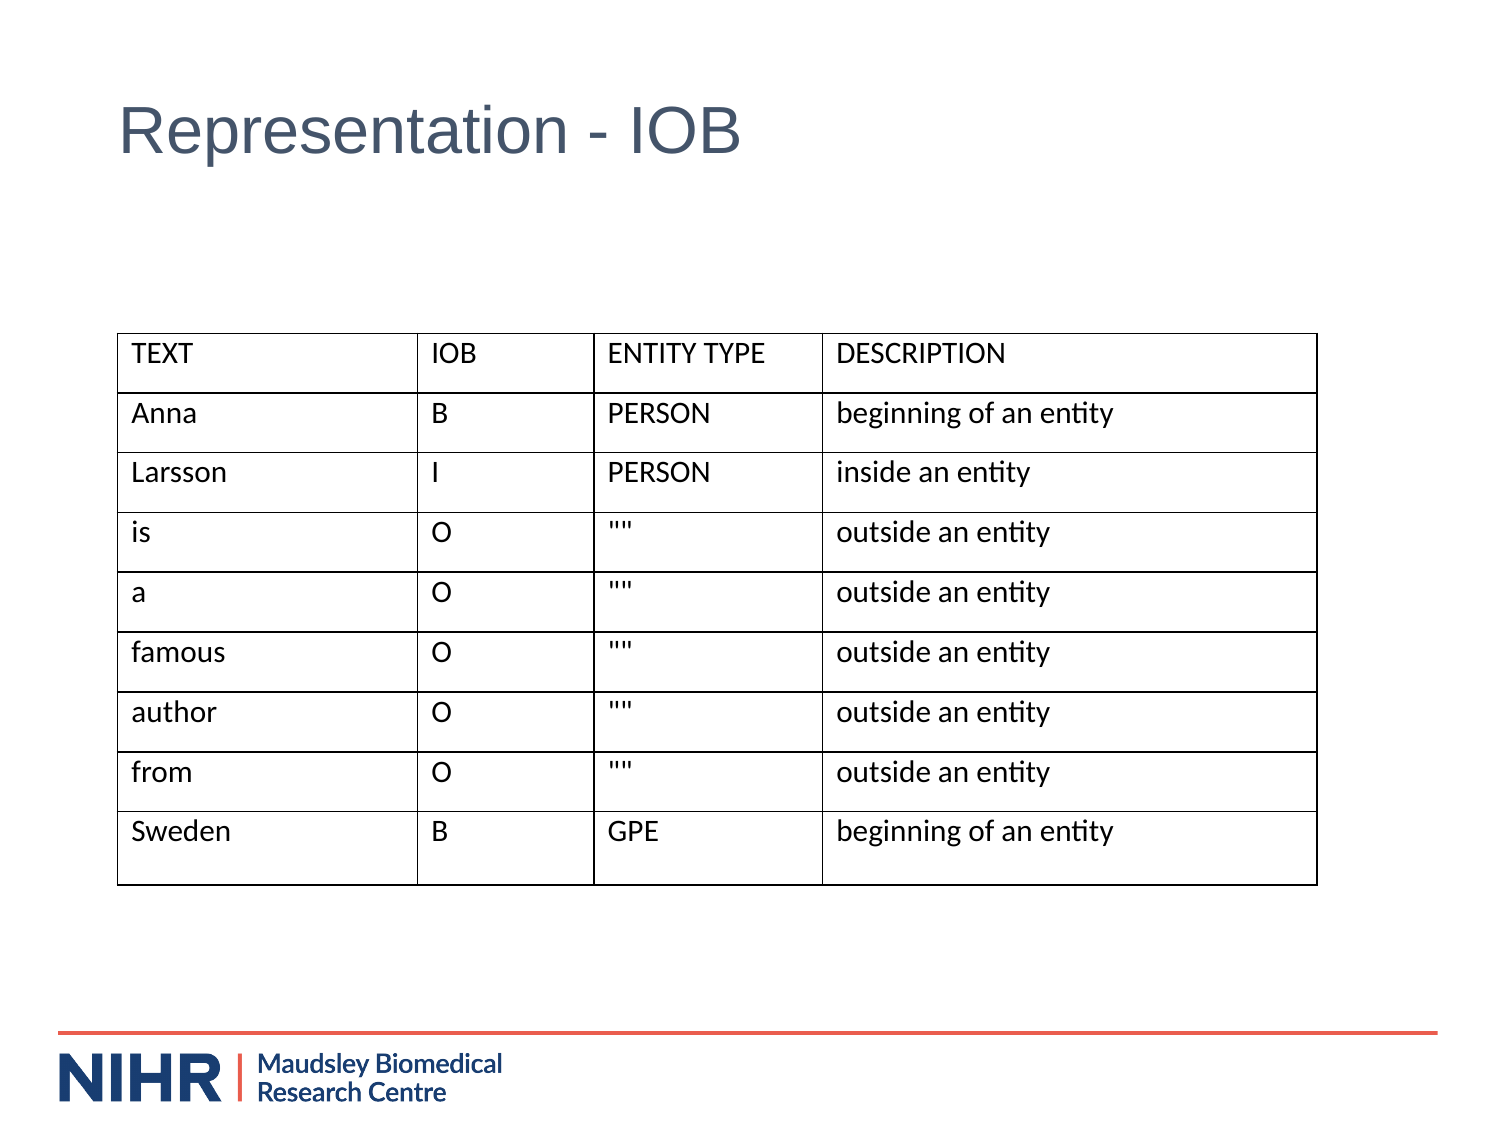

# Representation - IOB
| TEXT | IOB | ENTITY TYPE | DESCRIPTION |
| --- | --- | --- | --- |
| Anna | B | PERSON | beginning of an entity |
| Larsson | I | PERSON | inside an entity |
| is | O | "" | outside an entity |
| a | O | "" | outside an entity |
| famous | O | "" | outside an entity |
| author | O | "" | outside an entity |
| from | O | "" | outside an entity |
| Sweden | B | GPE | beginning of an entity |